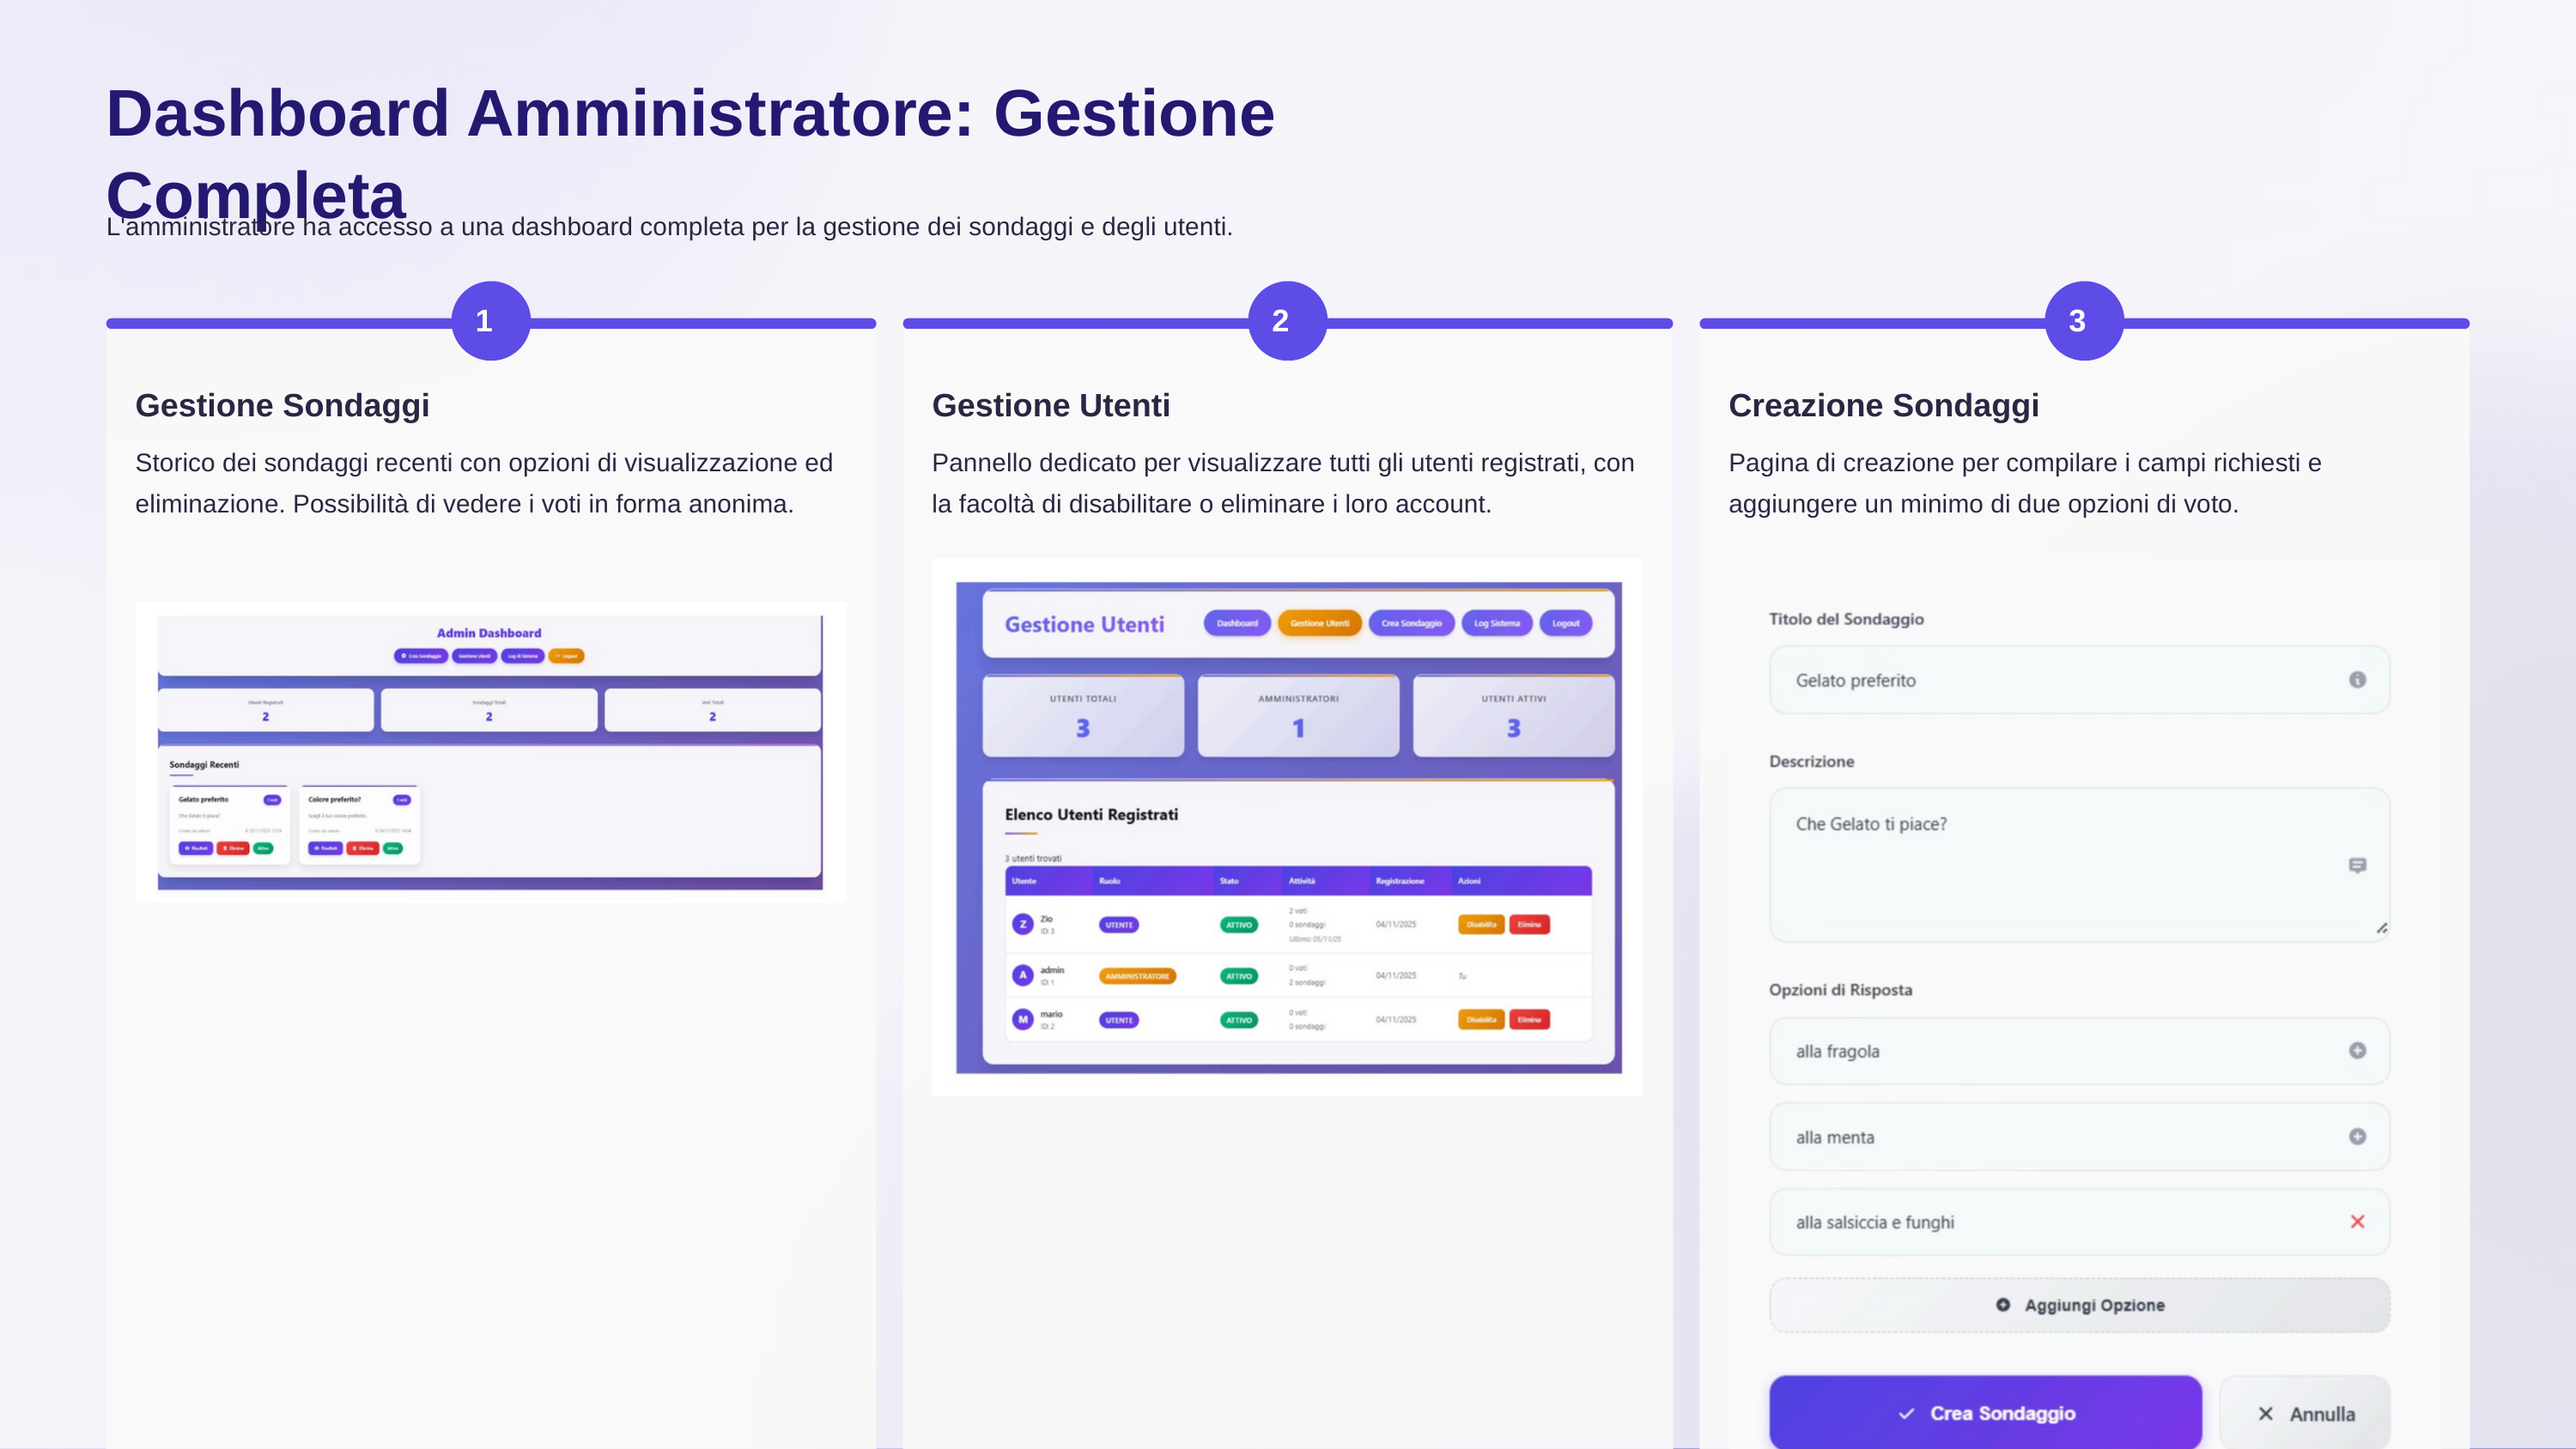

Dashboard Amministratore: Gestione Completa
L'amministratore ha accesso a una dashboard completa per la gestione dei sondaggi e degli utenti.

1
2
3

Gestione Sondaggi
Gestione Utenti
Creazione Sondaggi
Storico dei sondaggi recenti con opzioni di visualizzazione ed eliminazione. Possibilità di vedere i voti in forma anonima.
Pannello dedicato per visualizzare tutti gli utenti registrati, con la facoltà di disabilitare o eliminare i loro account.
Pagina di creazione per compilare i campi richiesti e aggiungere un minimo di due opzioni di voto.